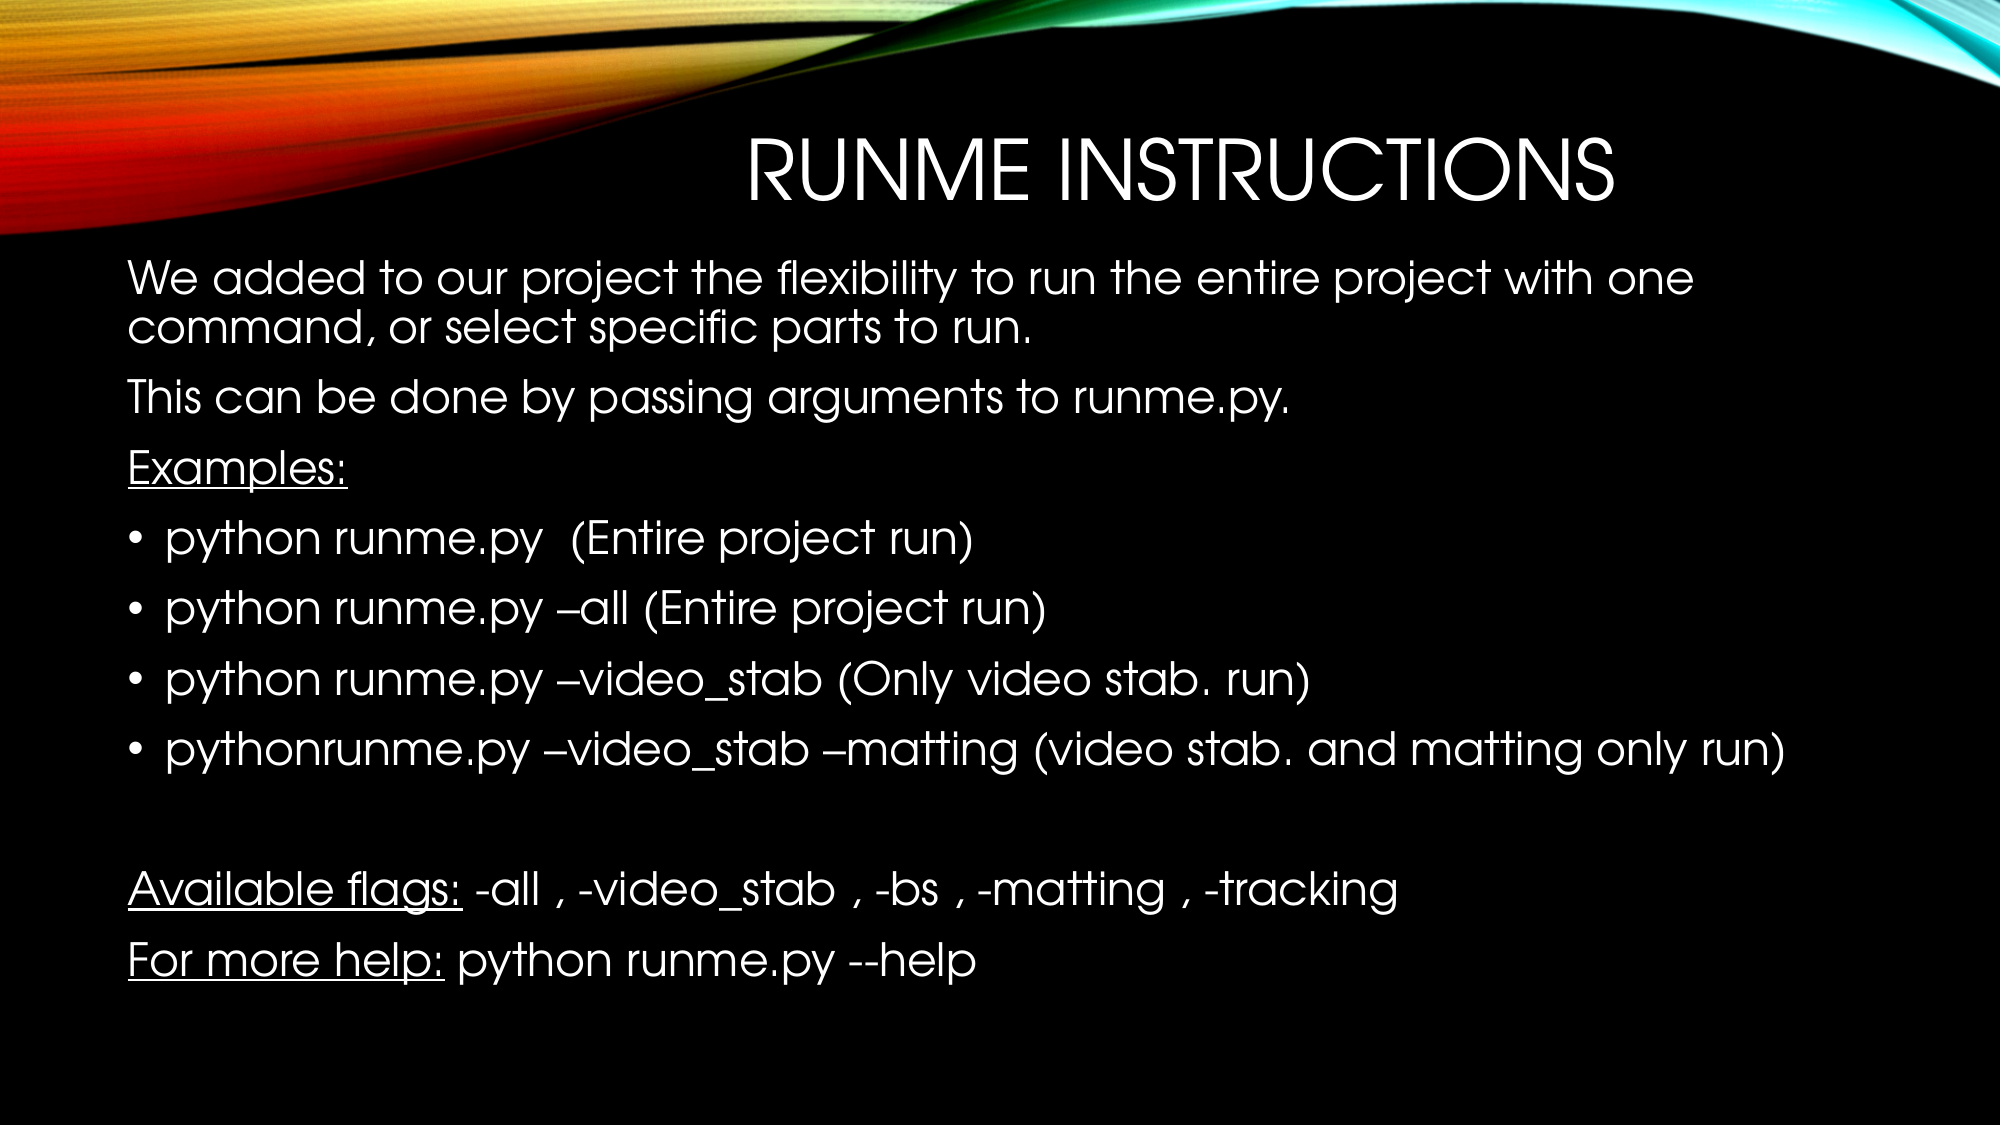

# RUNME INSTRUCTIONS
We added to our project the flexibility to run the entire project with one command, or select specific parts to run.
This can be done by passing arguments to runme.py.
Examples:
python runme.py  (Entire project run)
python runme.py –all (Entire project run)
python runme.py –video_stab (Only video stab. run)
pythonrunme.py –video_stab –matting (video stab. and matting only run)

Available flags: -all , -video_stab , -bs , -matting , -tracking
For more help: python runme.py --help